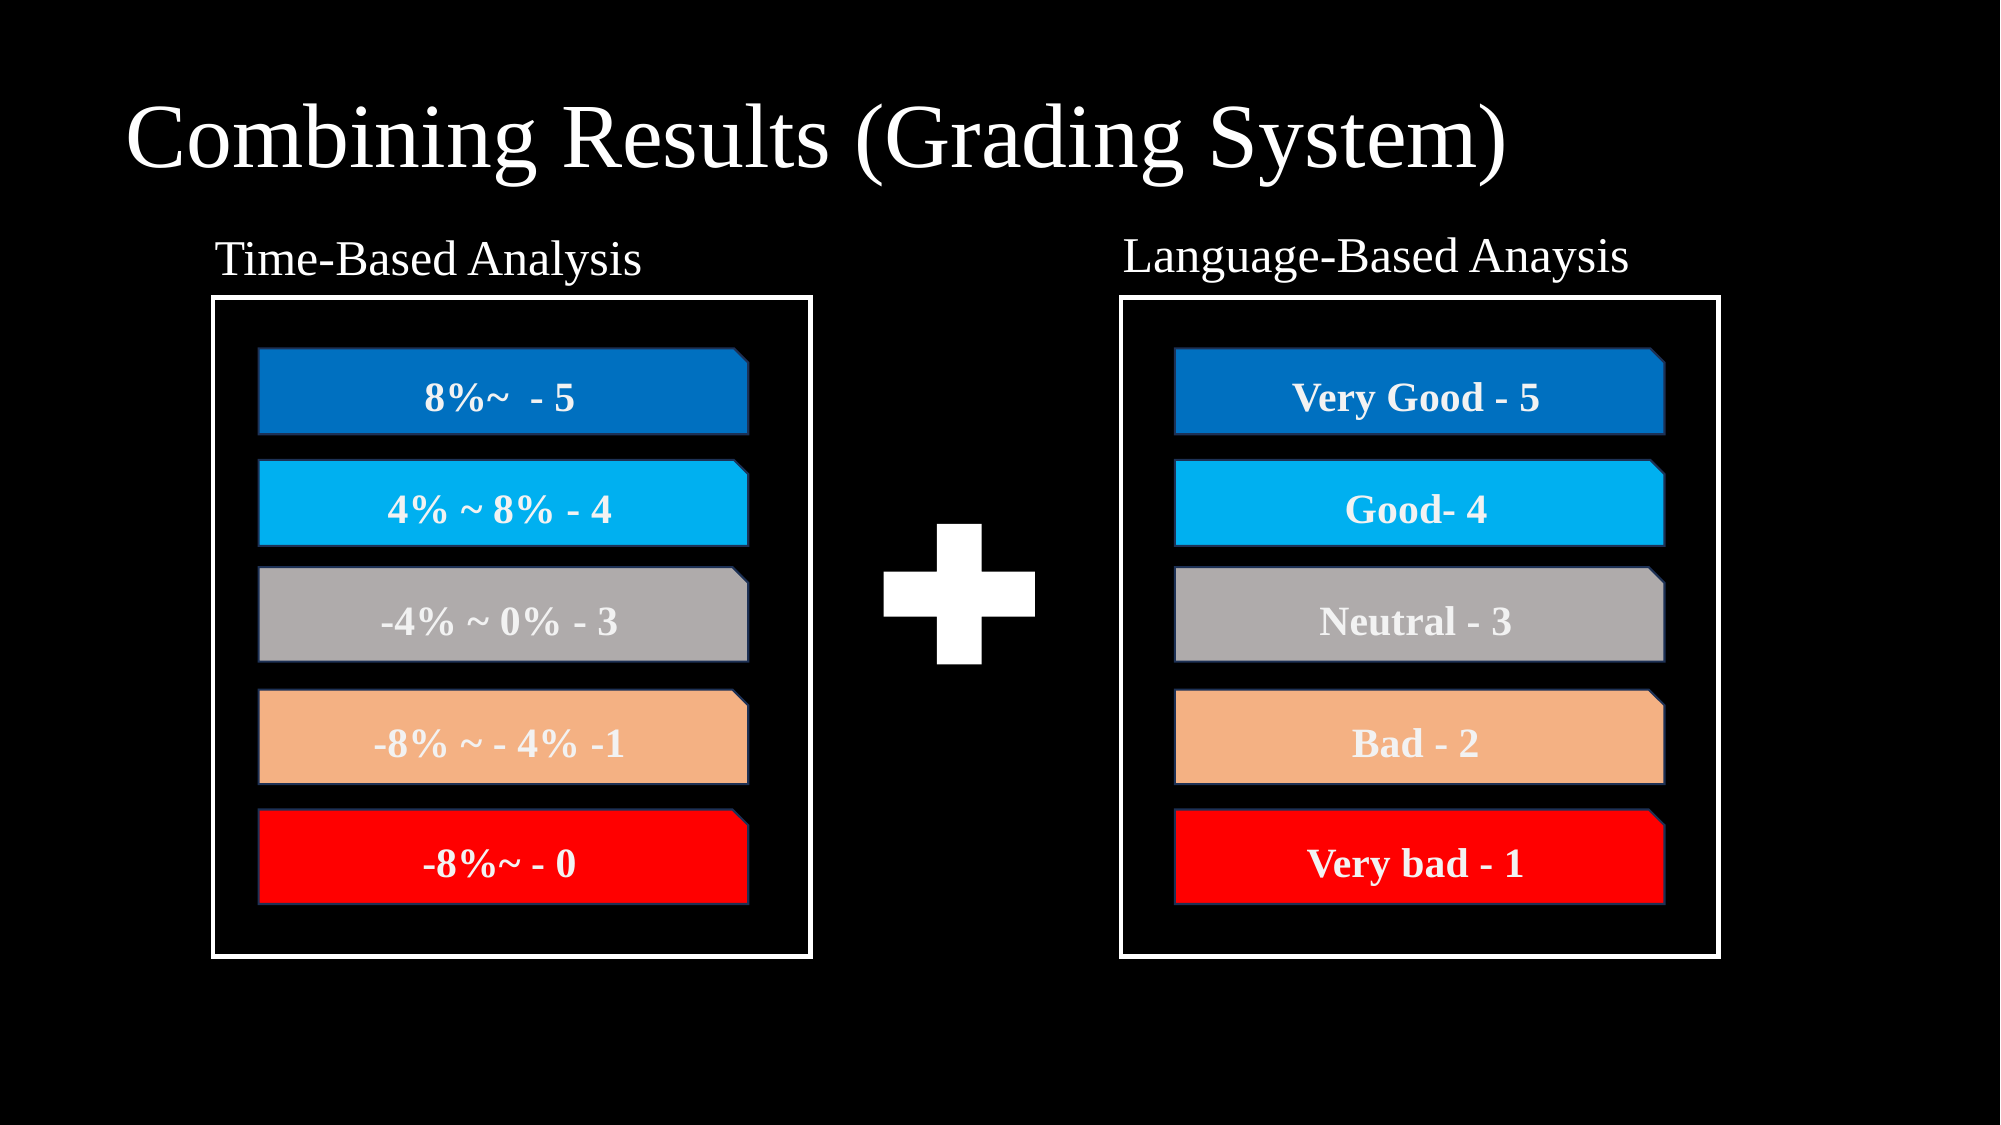

Combining Results (Grading System)
Language-Based Anaysis
Time-Based Analysis

8%~  - 5
Very Good - 5
4% ~ 8% - 4
Good- 4

-4% ~ 0% - 3
Neutral - 3
 -8% ~ - 4% -1
Bad - 2
-8%~ - 0
Very bad - 1